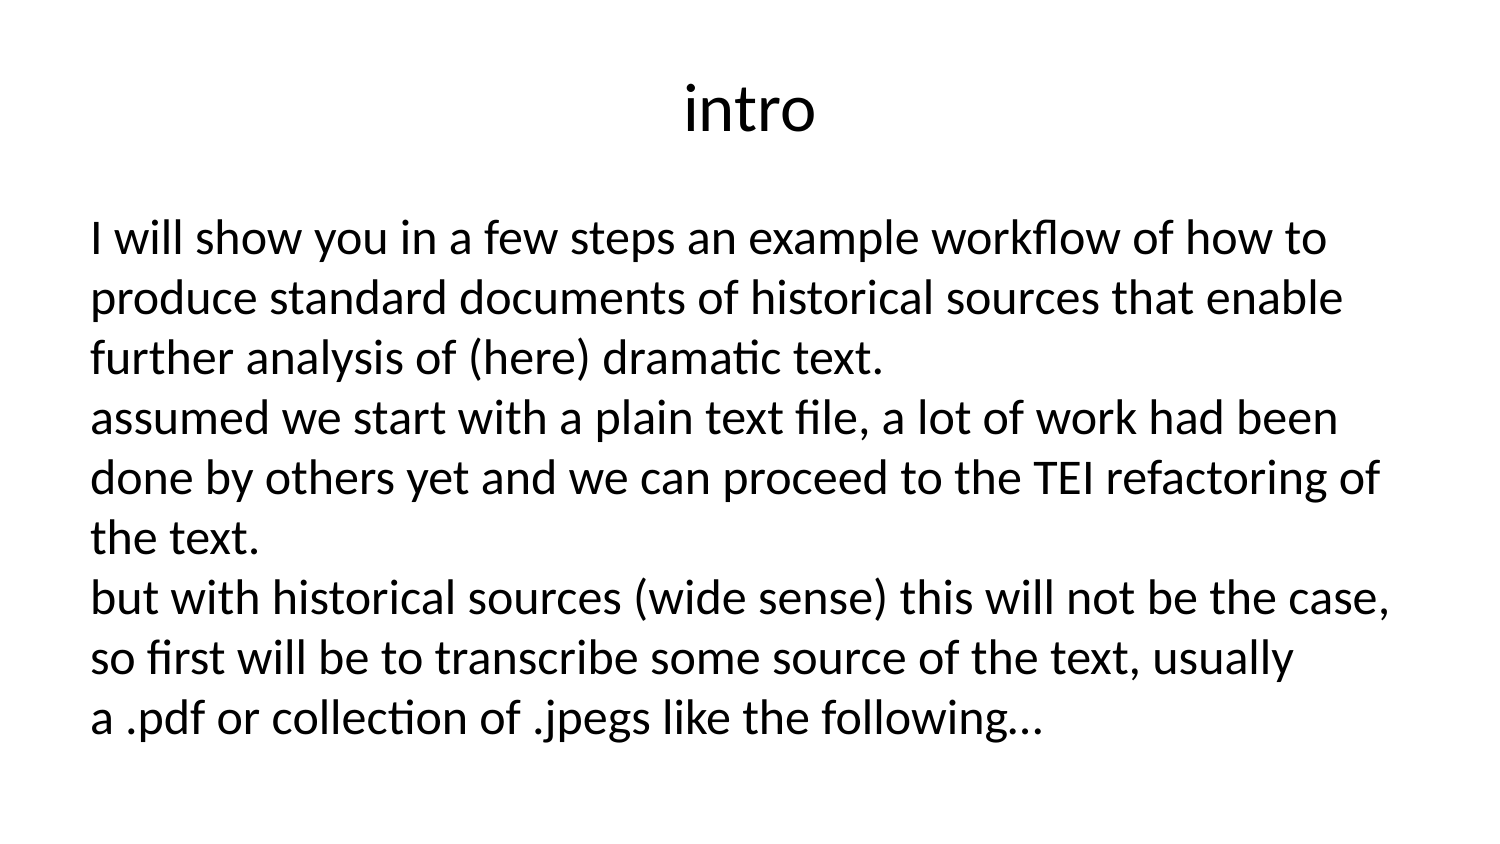

# intro
I will show you in a few steps an example workflow of how to produce standard documents of historical sources that enable further analysis of (here) dramatic text.
assumed we start with a plain text file, a lot of work had been done by others yet and we can proceed to the TEI refactoring of the text.
but with historical sources (wide sense) this will not be the case, so first will be to transcribe some source of the text, usually a .pdf or collection of .jpegs like the following…